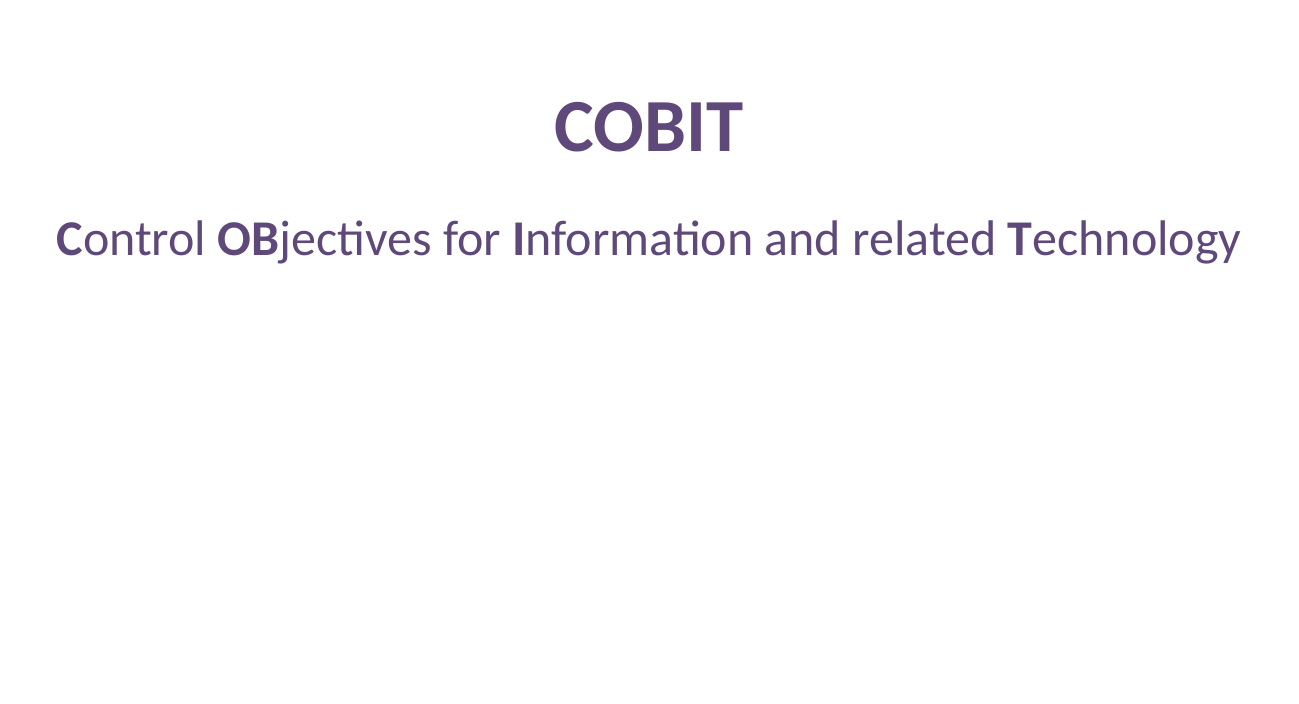

COBIT
Control OBjectives for Information and related Technology